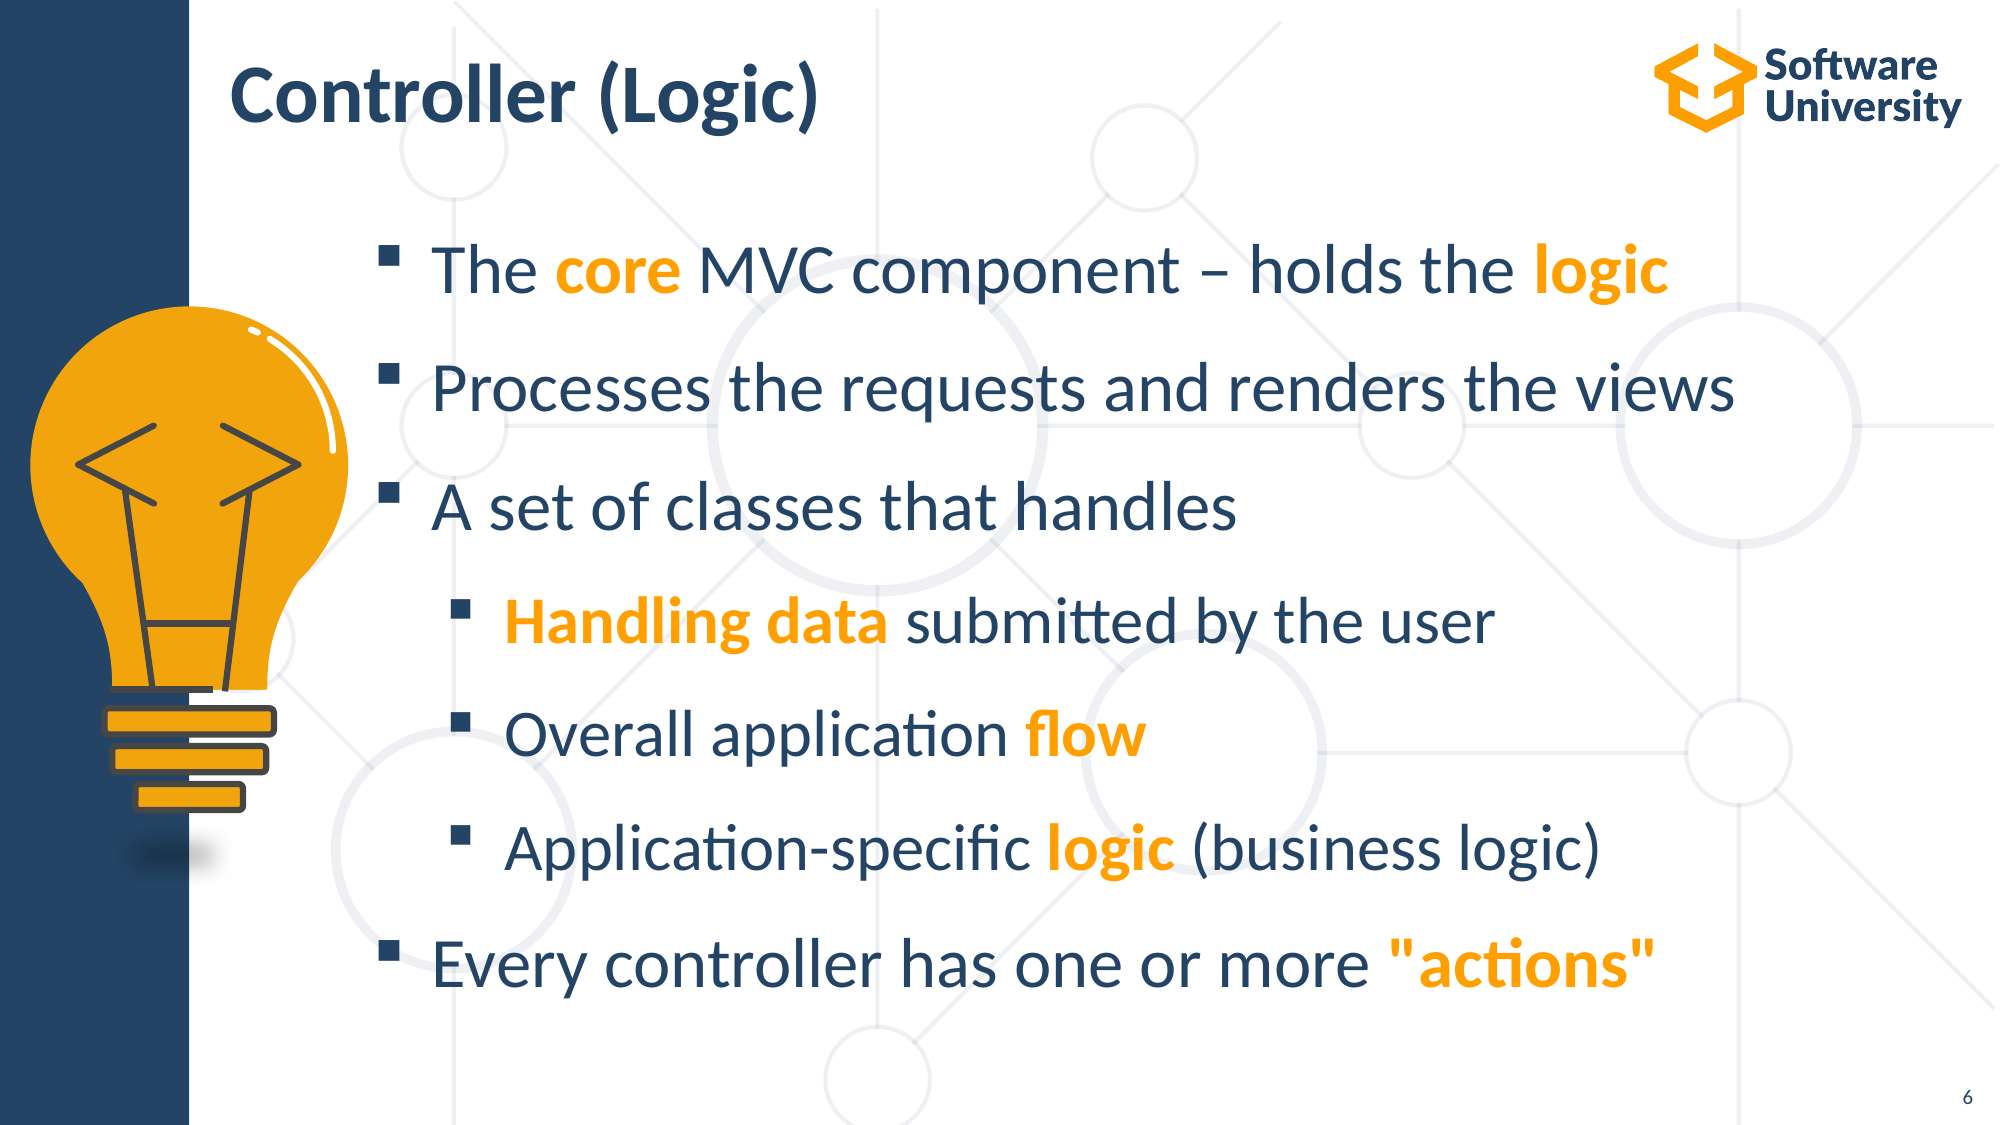

# Controller (Logic)
The core MVC component – holds the logic
Processes the requests and renders the views
A set of classes that handles
Handling data submitted by the user
Overall application flow
Application-specific logic (business logic)
Every controller has one or more "actions"
6